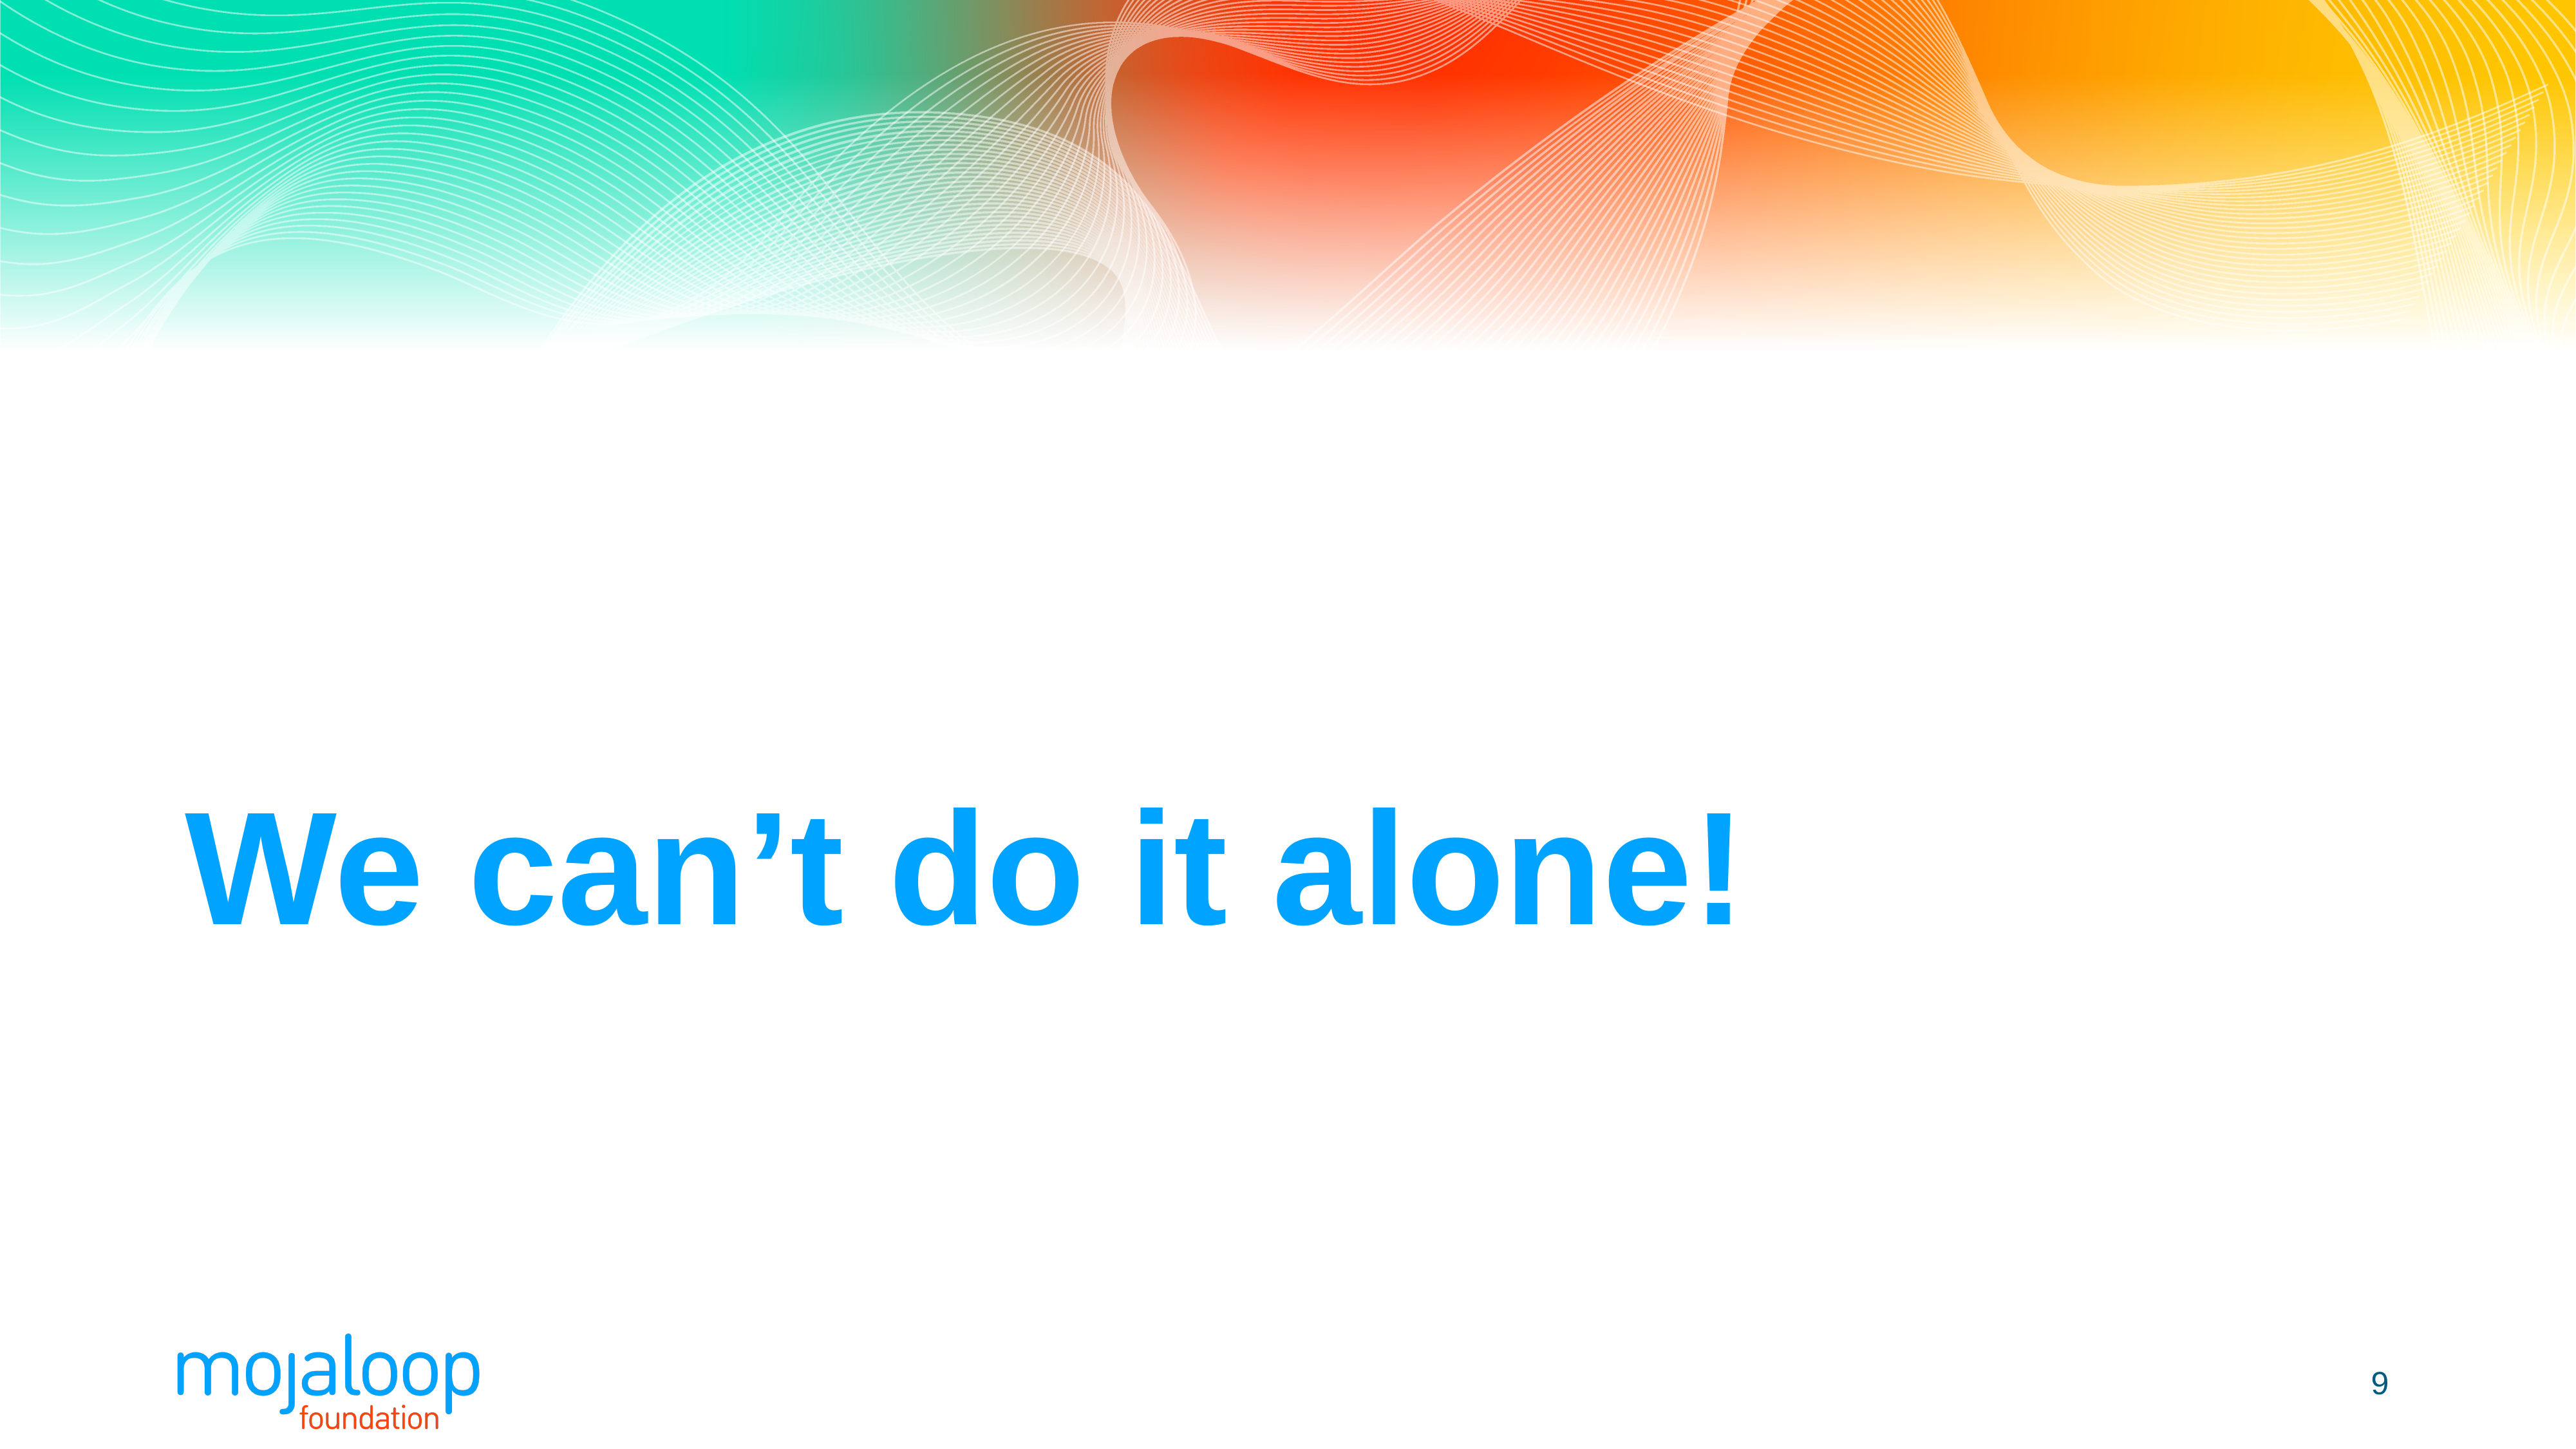

# We can’t do it alone!

9